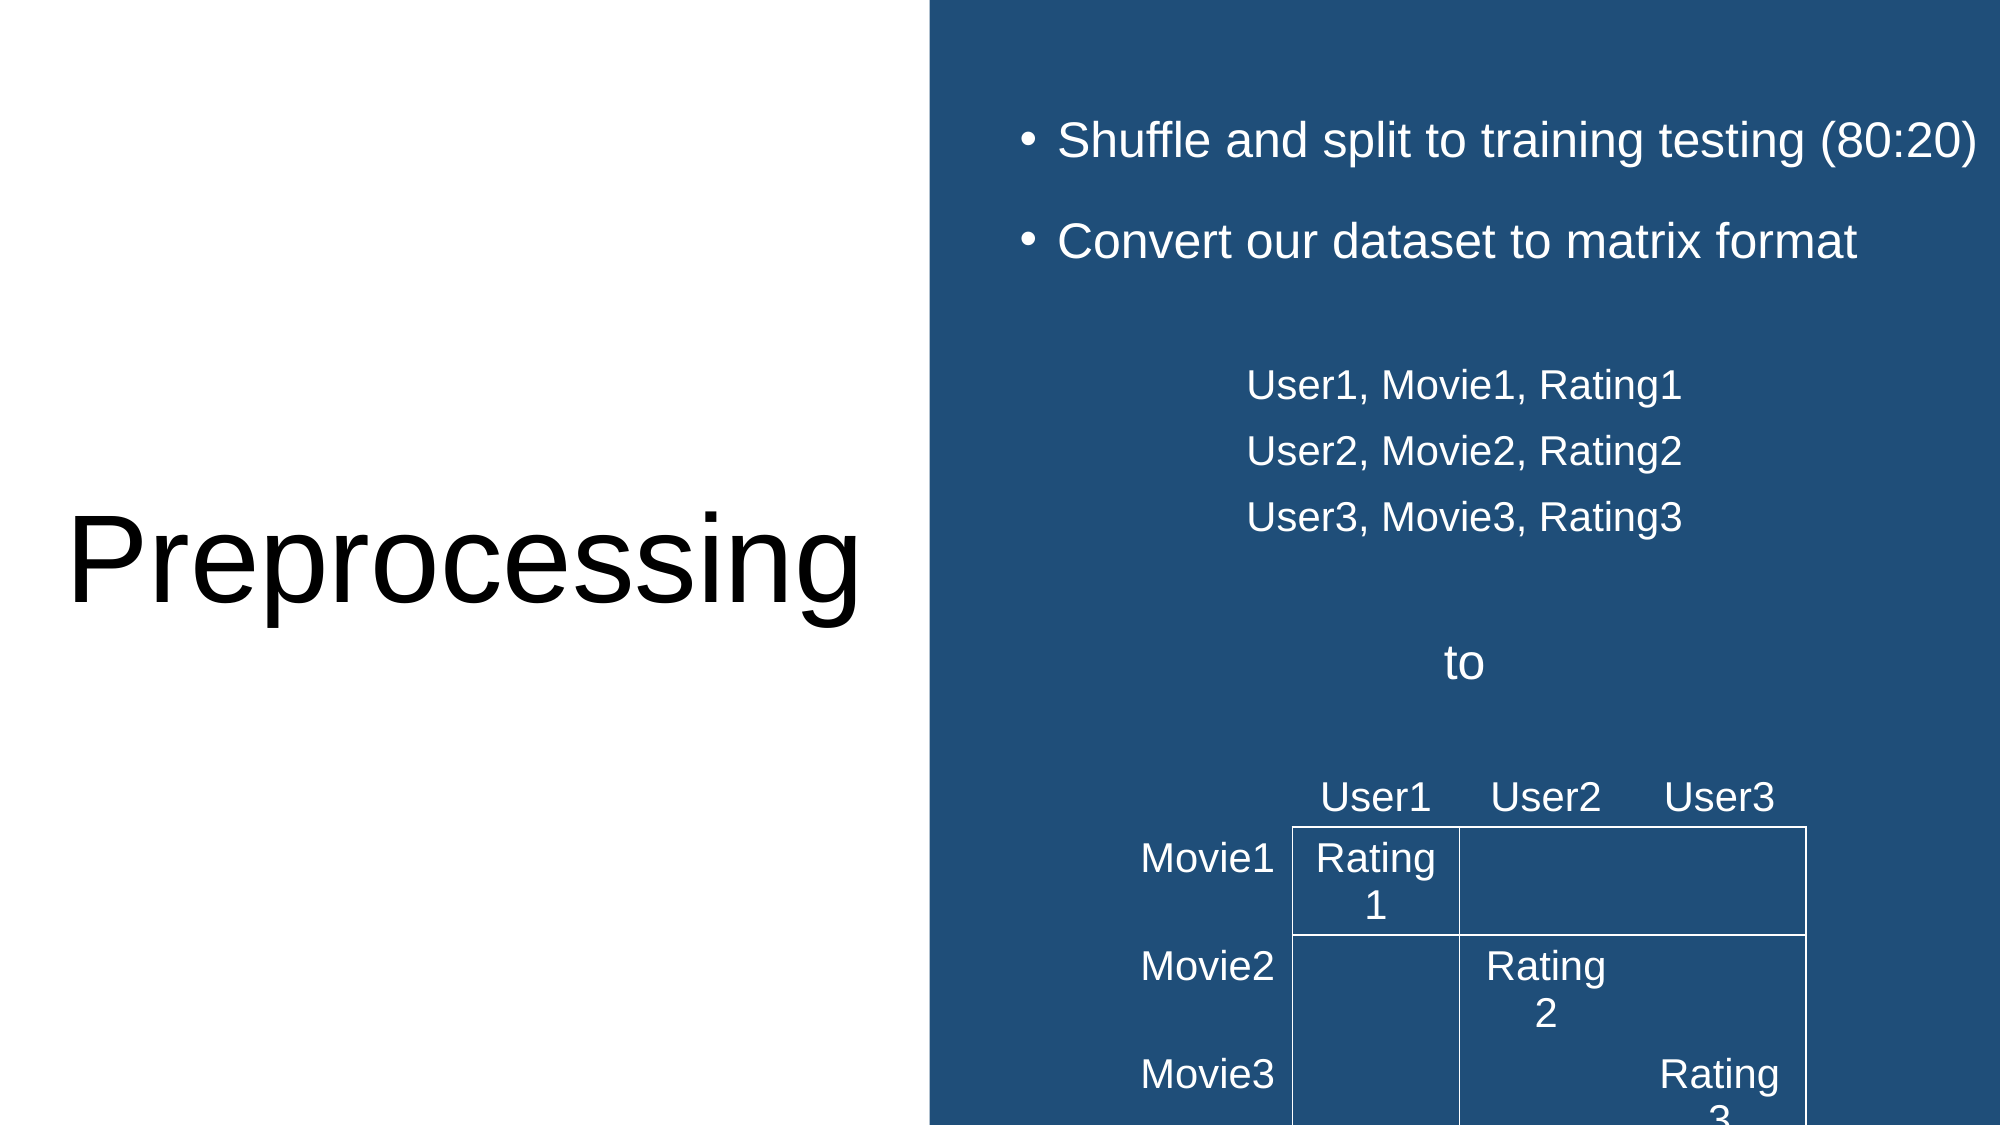

# Preprocessing

Shuffle and split to training testing (80:20)
Convert our dataset to matrix format

User1, Movie1, Rating1
User2, Movie2, Rating2
User3, Movie3, Rating3

to

|  | User1 | User2 | User3 |
| --- | --- | --- | --- |
| Movie1 | Rating1 |  |  |
| Movie2 |  | Rating2 |  |
| Movie3 |  |  | Rating3 |